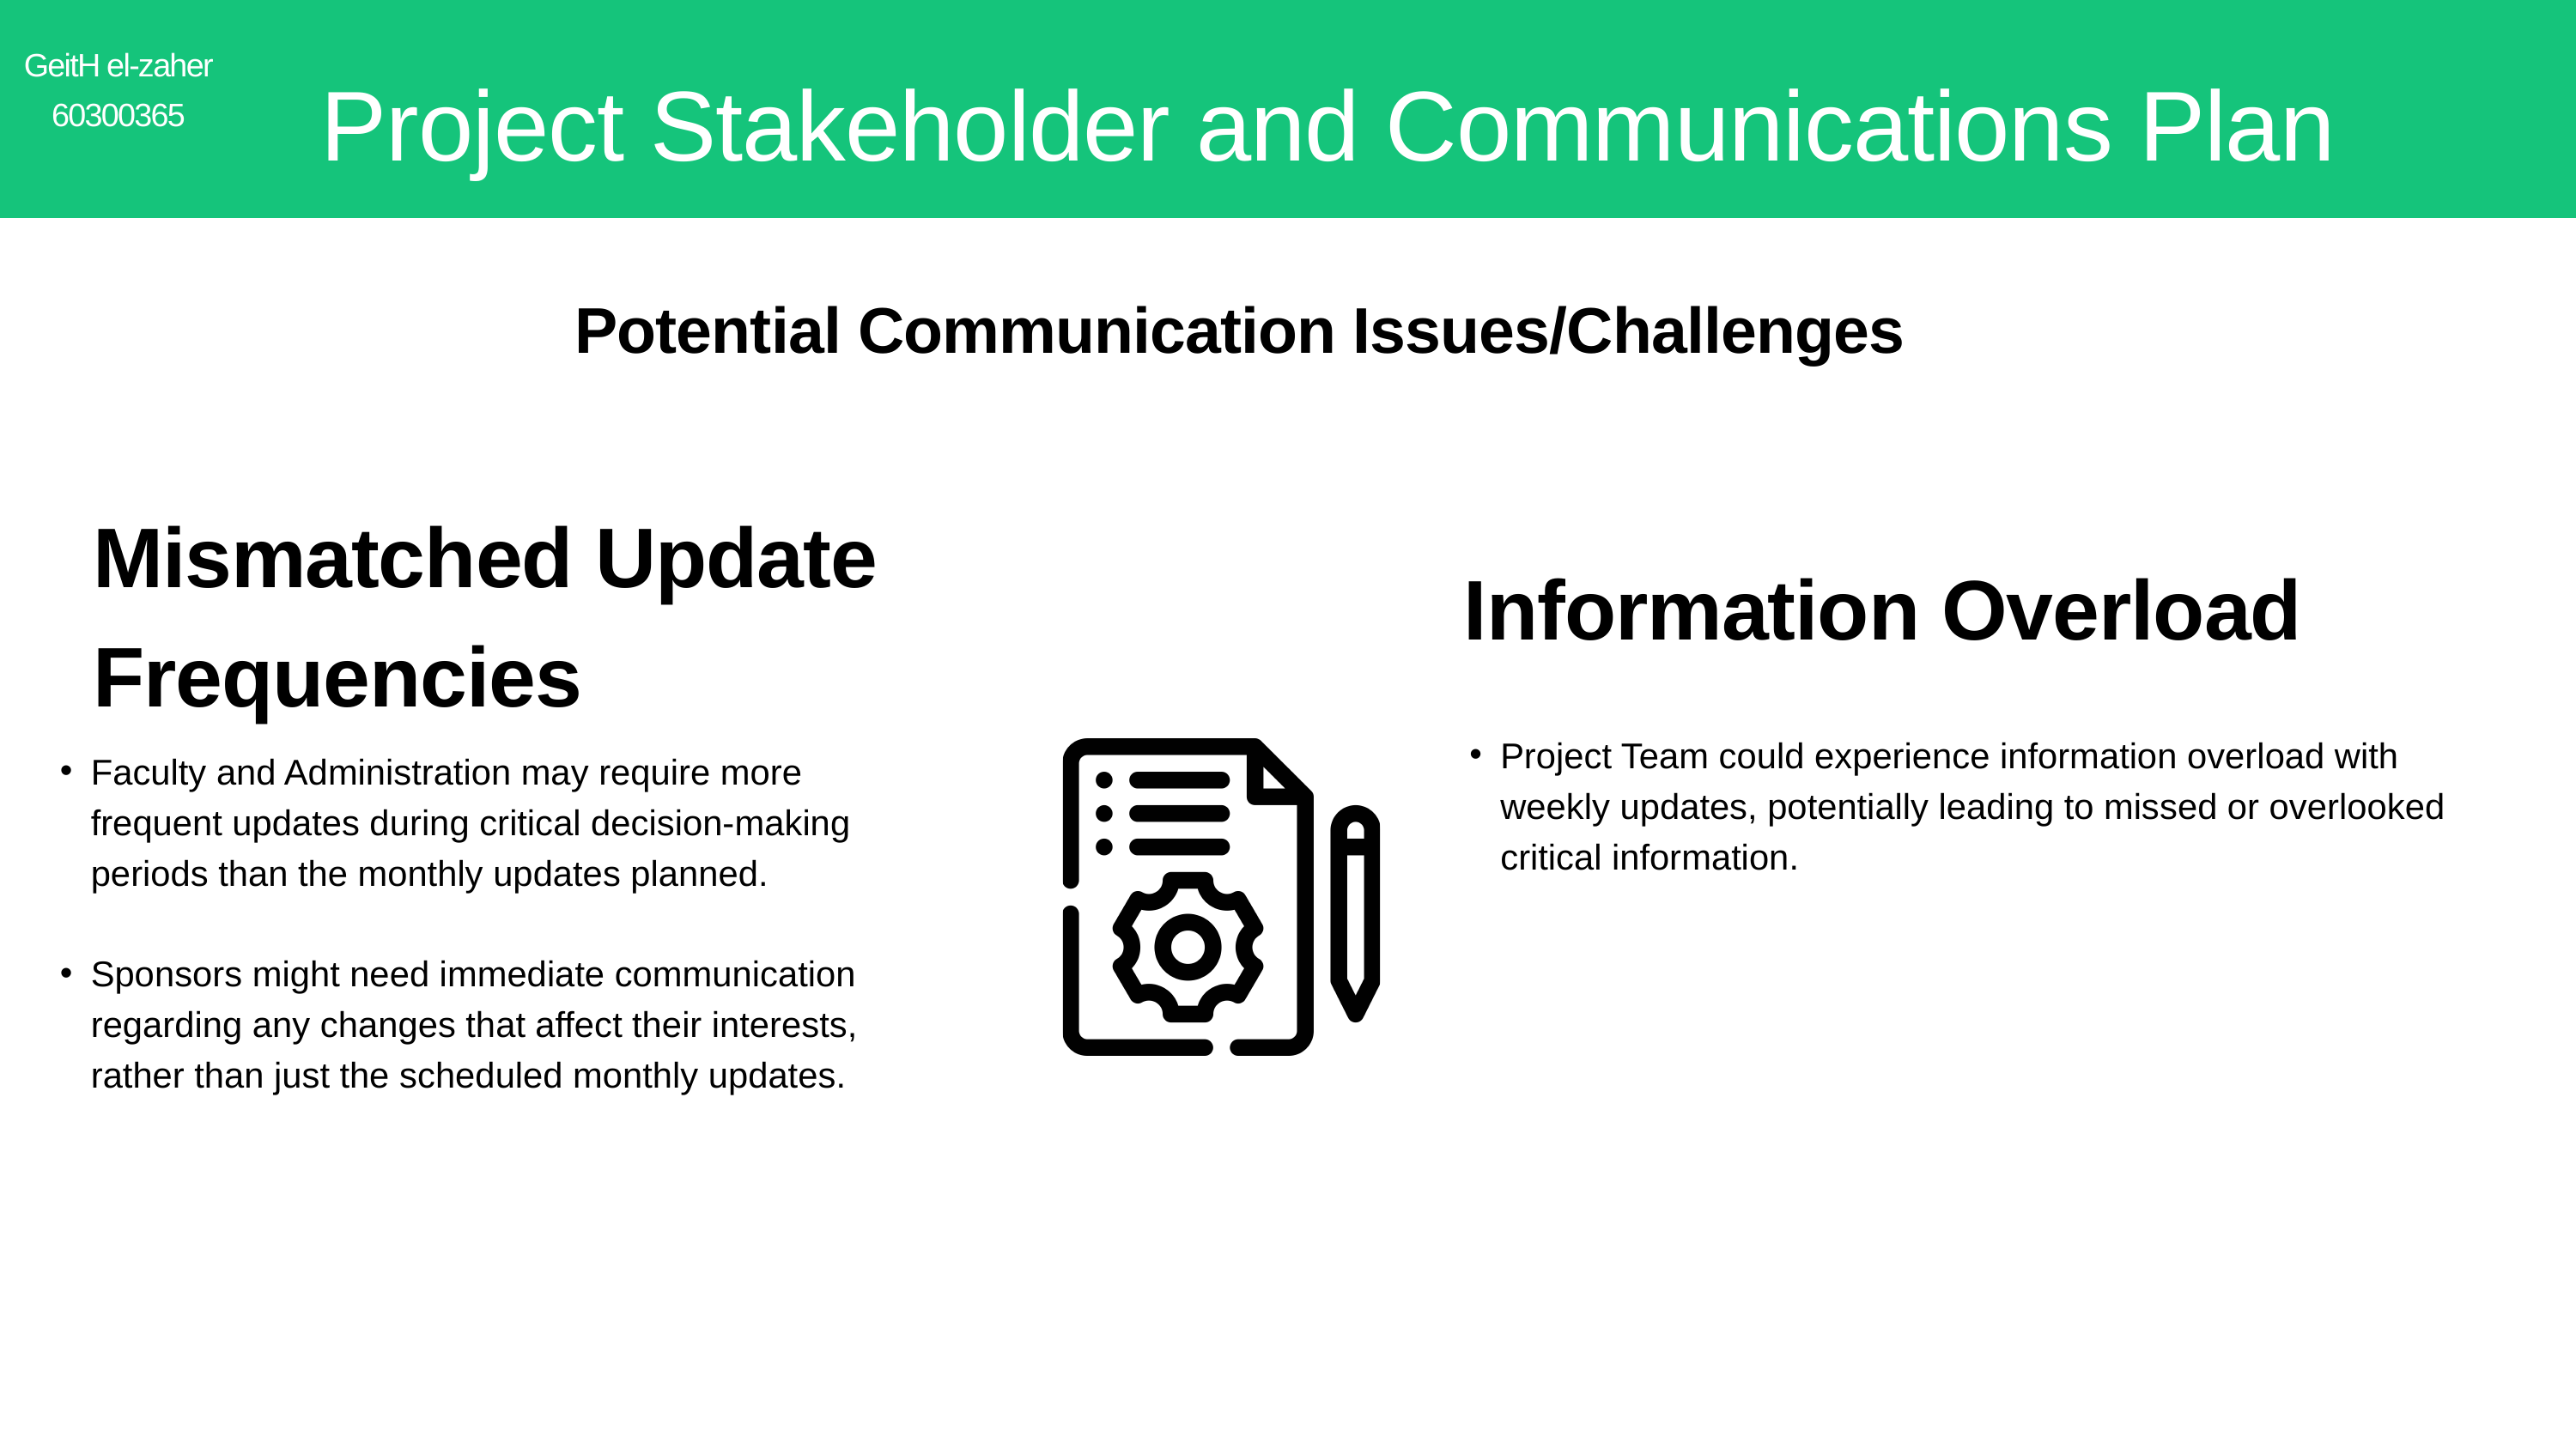

GeitH el-zaher
60300365

 Project Stakeholder and Communications Plan

Potential Communication Issues/Challenges

Mismatched Update Frequencies

Information Overload

Project Team could experience information overload with weekly updates, potentially leading to missed or overlooked critical information.
Faculty and Administration may require more frequent updates during critical decision-making periods than the monthly updates planned.

Sponsors might need immediate communication regarding any changes that affect their interests, rather than just the scheduled monthly updates.